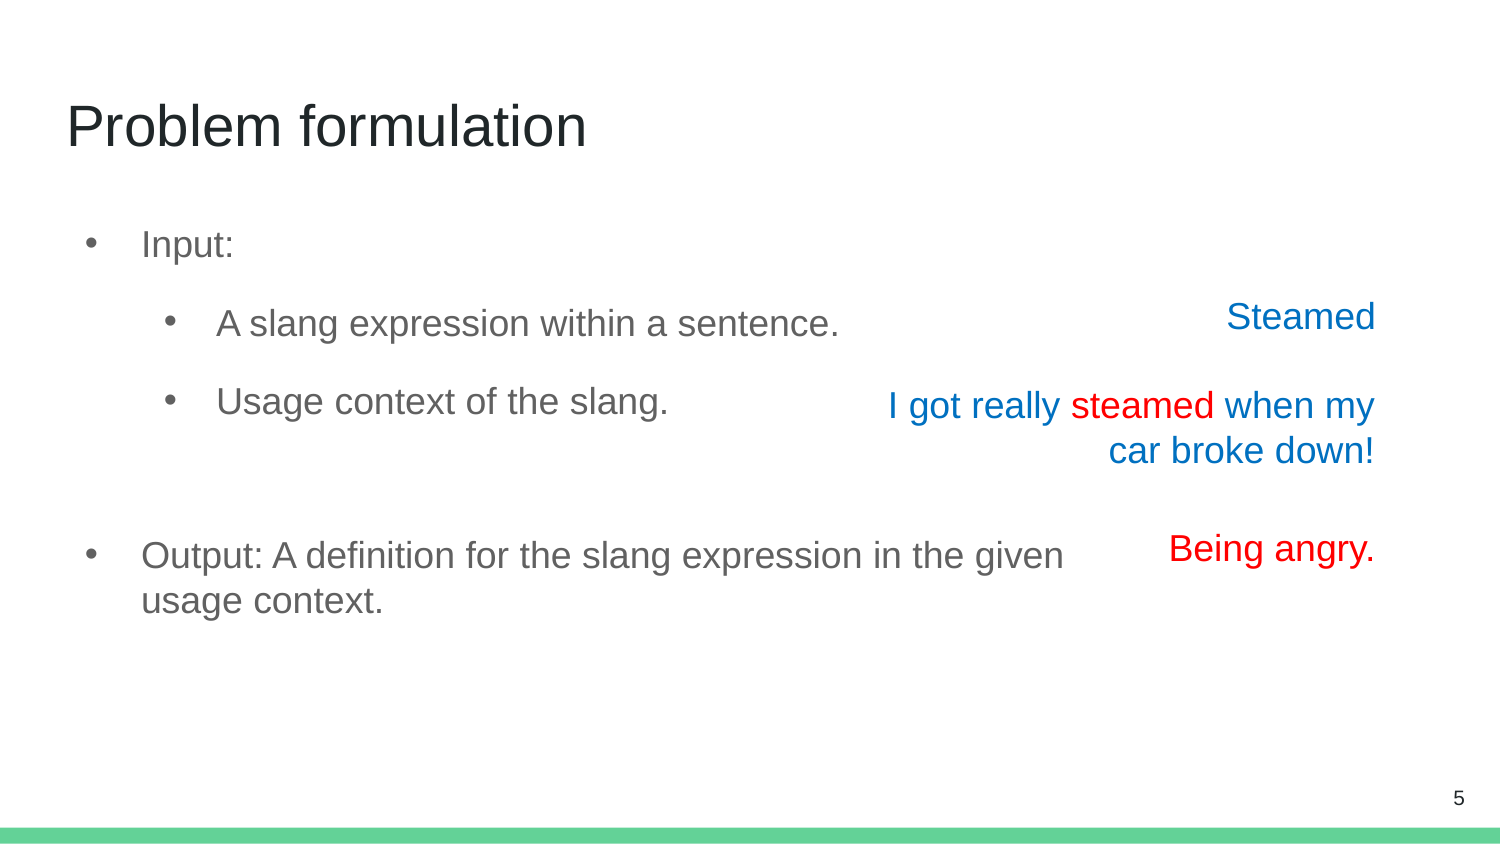

# Problem formulation
Input:
A slang expression within a sentence.
Usage context of the slang.

Output: A definition for the slang expression in the given usage context.

Steamed
I got really steamed when my car broke down!
Being angry.

5